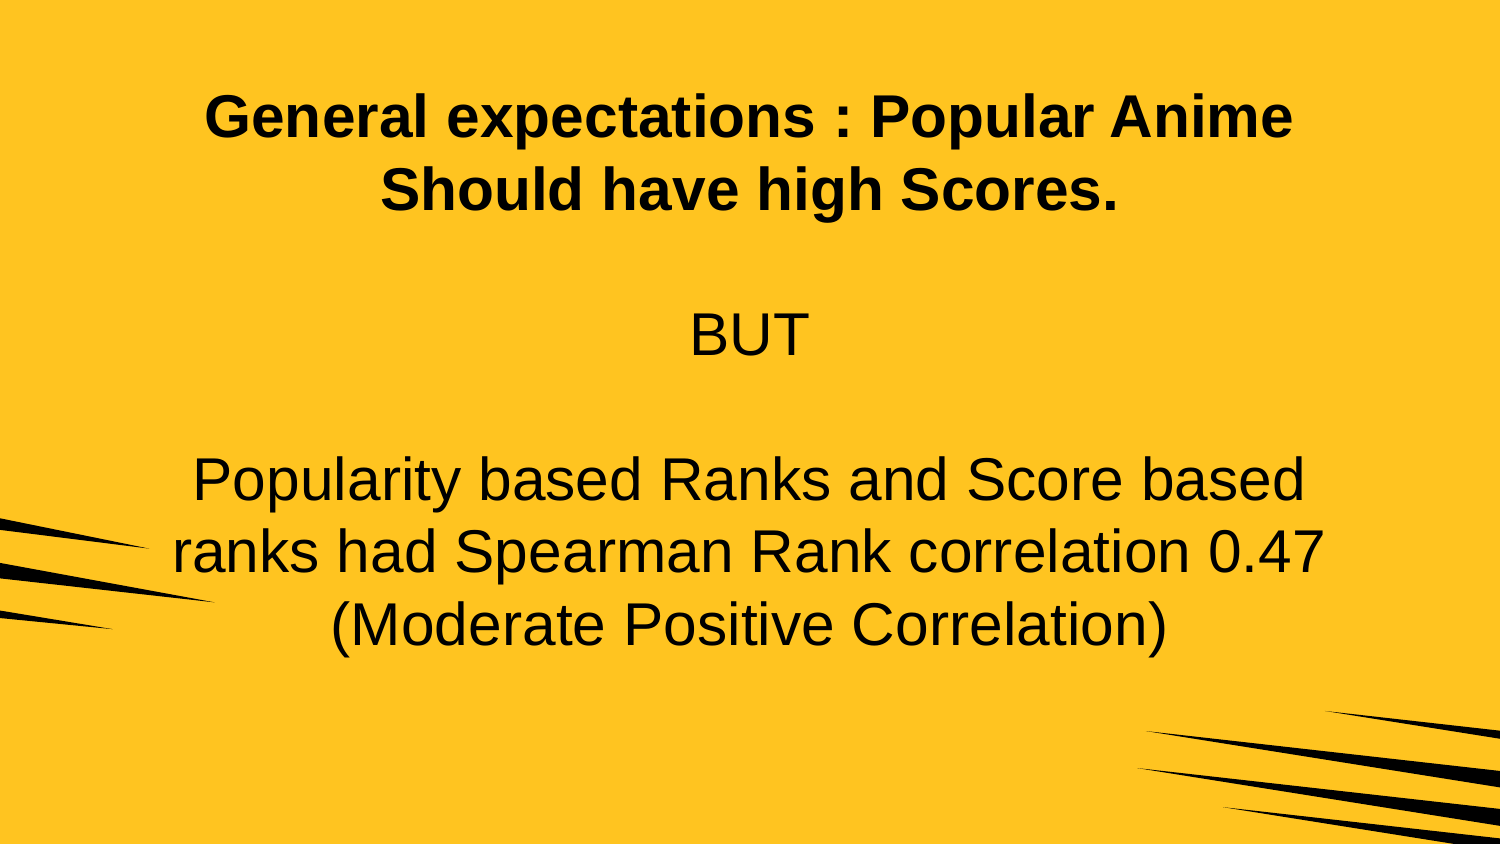

# General expectations : Popular Anime Should have high Scores.

BUT

Popularity based Ranks and Score based ranks had Spearman Rank correlation 0.47 (Moderate Positive Correlation)